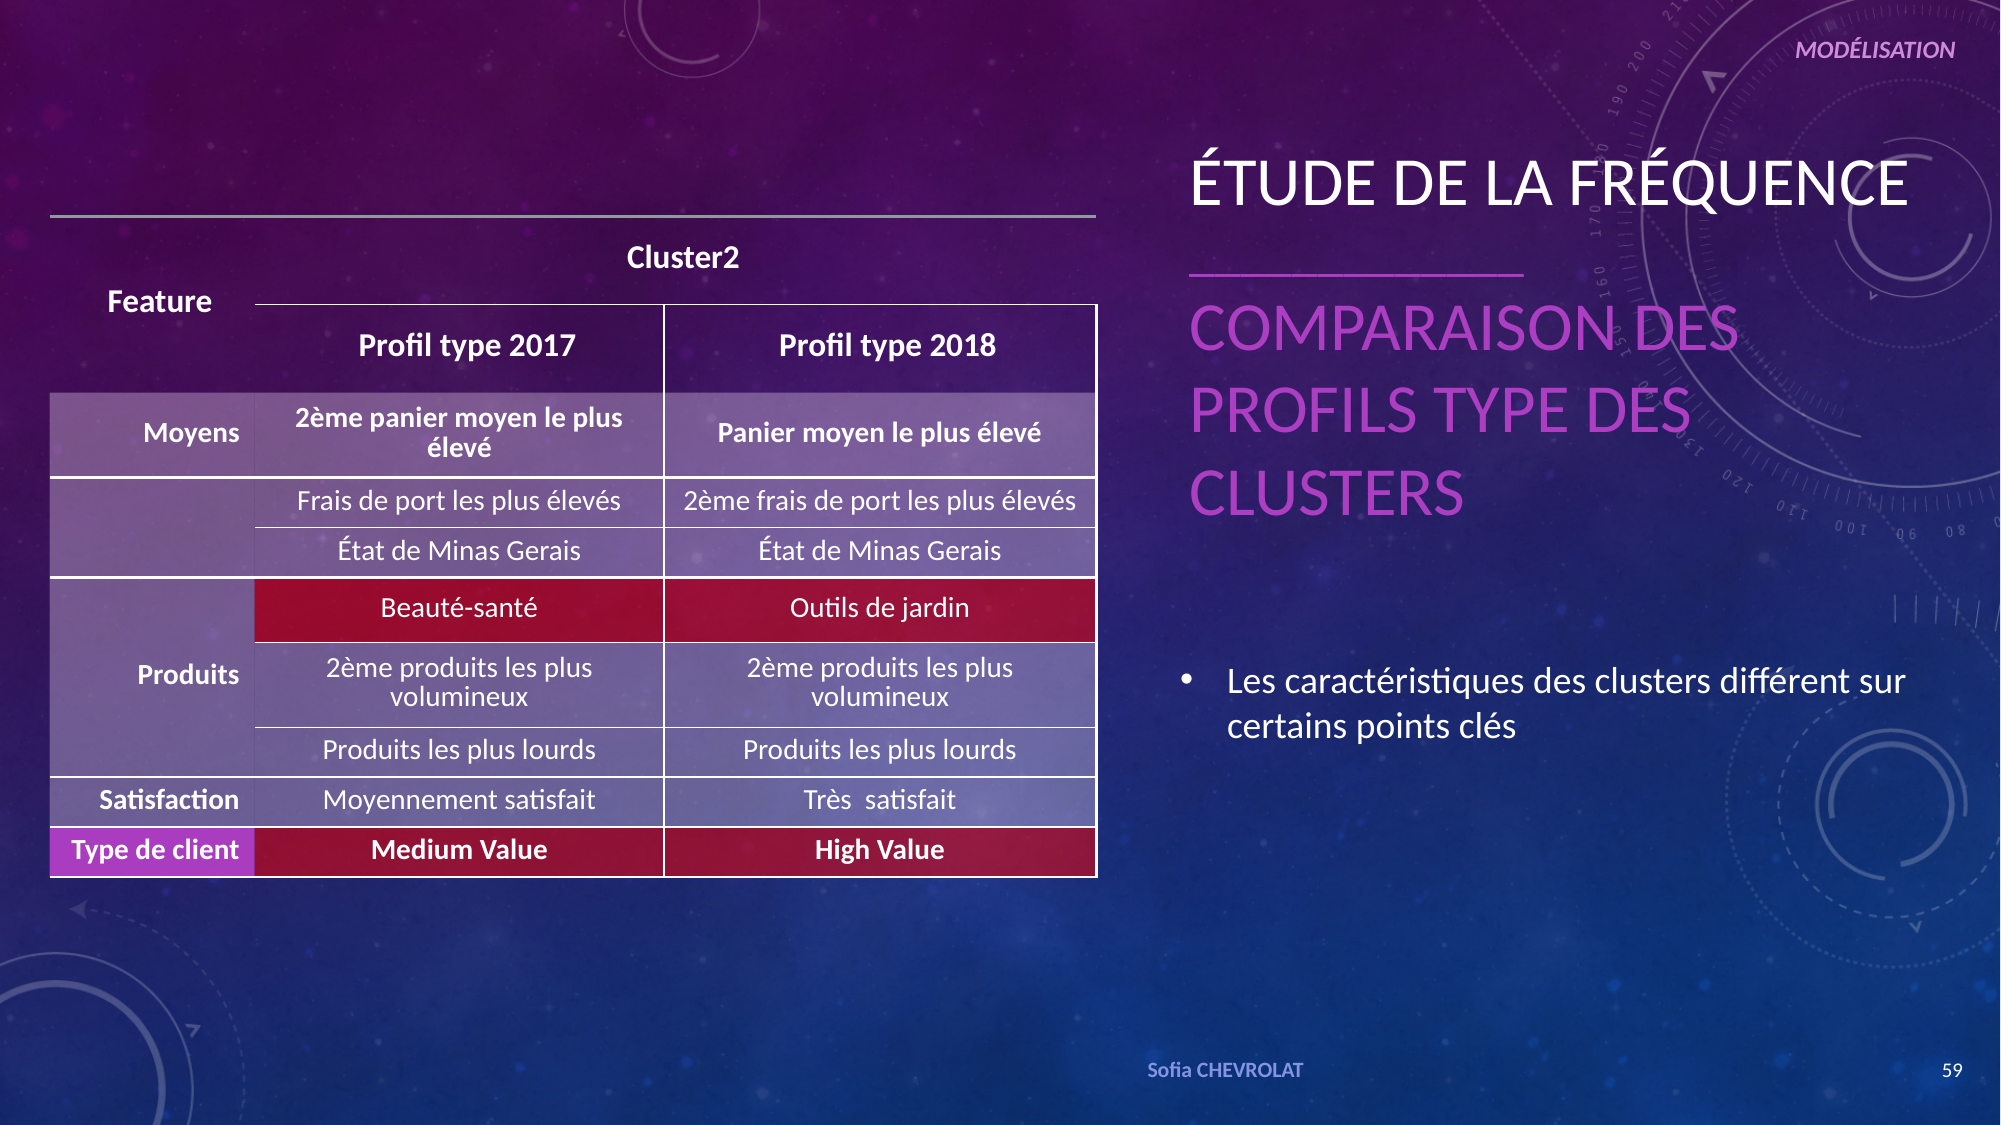

MODÉLISATION
ÉtUDE DE LA FRéQUENCE
_____________
COMPARAISON DES PROFILS TYPE des clusters
| Feature | Cluster2 |  |
| --- | --- | --- |
|  | Profil type 2017 | Profil type 2018 |
| Moyens | 2ème panier moyen le plus élevé | Panier moyen le plus élevé |
|  | Frais de port les plus élevés | 2ème frais de port les plus élevés |
|  | État de Minas Gerais | État de Minas Gerais |
| Produits | Beauté-santé | Outils de jardin |
|  | 2ème produits les plus volumineux | 2ème produits les plus volumineux |
|  | Produits les plus lourds | Produits les plus lourds |
| Satisfaction | Moyennement satisfait | Très satisfait |
| Type de client | Medium Value | High Value |
Les caractéristiques des clusters différent sur certains points clés

Sofia CHEVROLAT
59